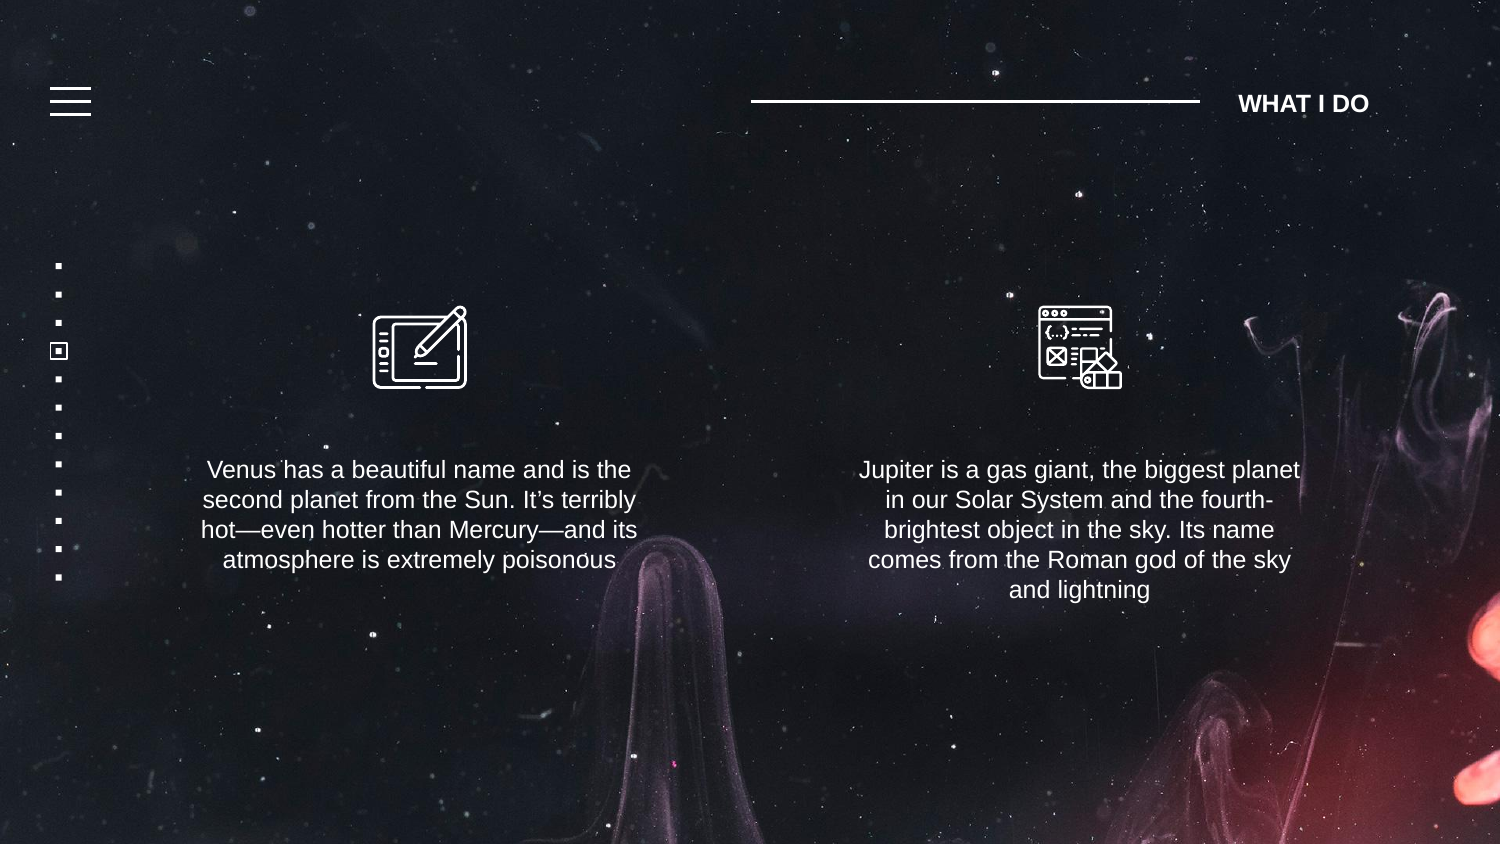

# WHAT I DO

Venus has a beautiful name and is the second planet from the Sun. It’s terribly hot—even hotter than Mercury—and its atmosphere is extremely poisonous
Jupiter is a gas giant, the biggest planet in our Solar System and the fourth-brightest object in the sky. Its name comes from the Roman god of the sky and lightning